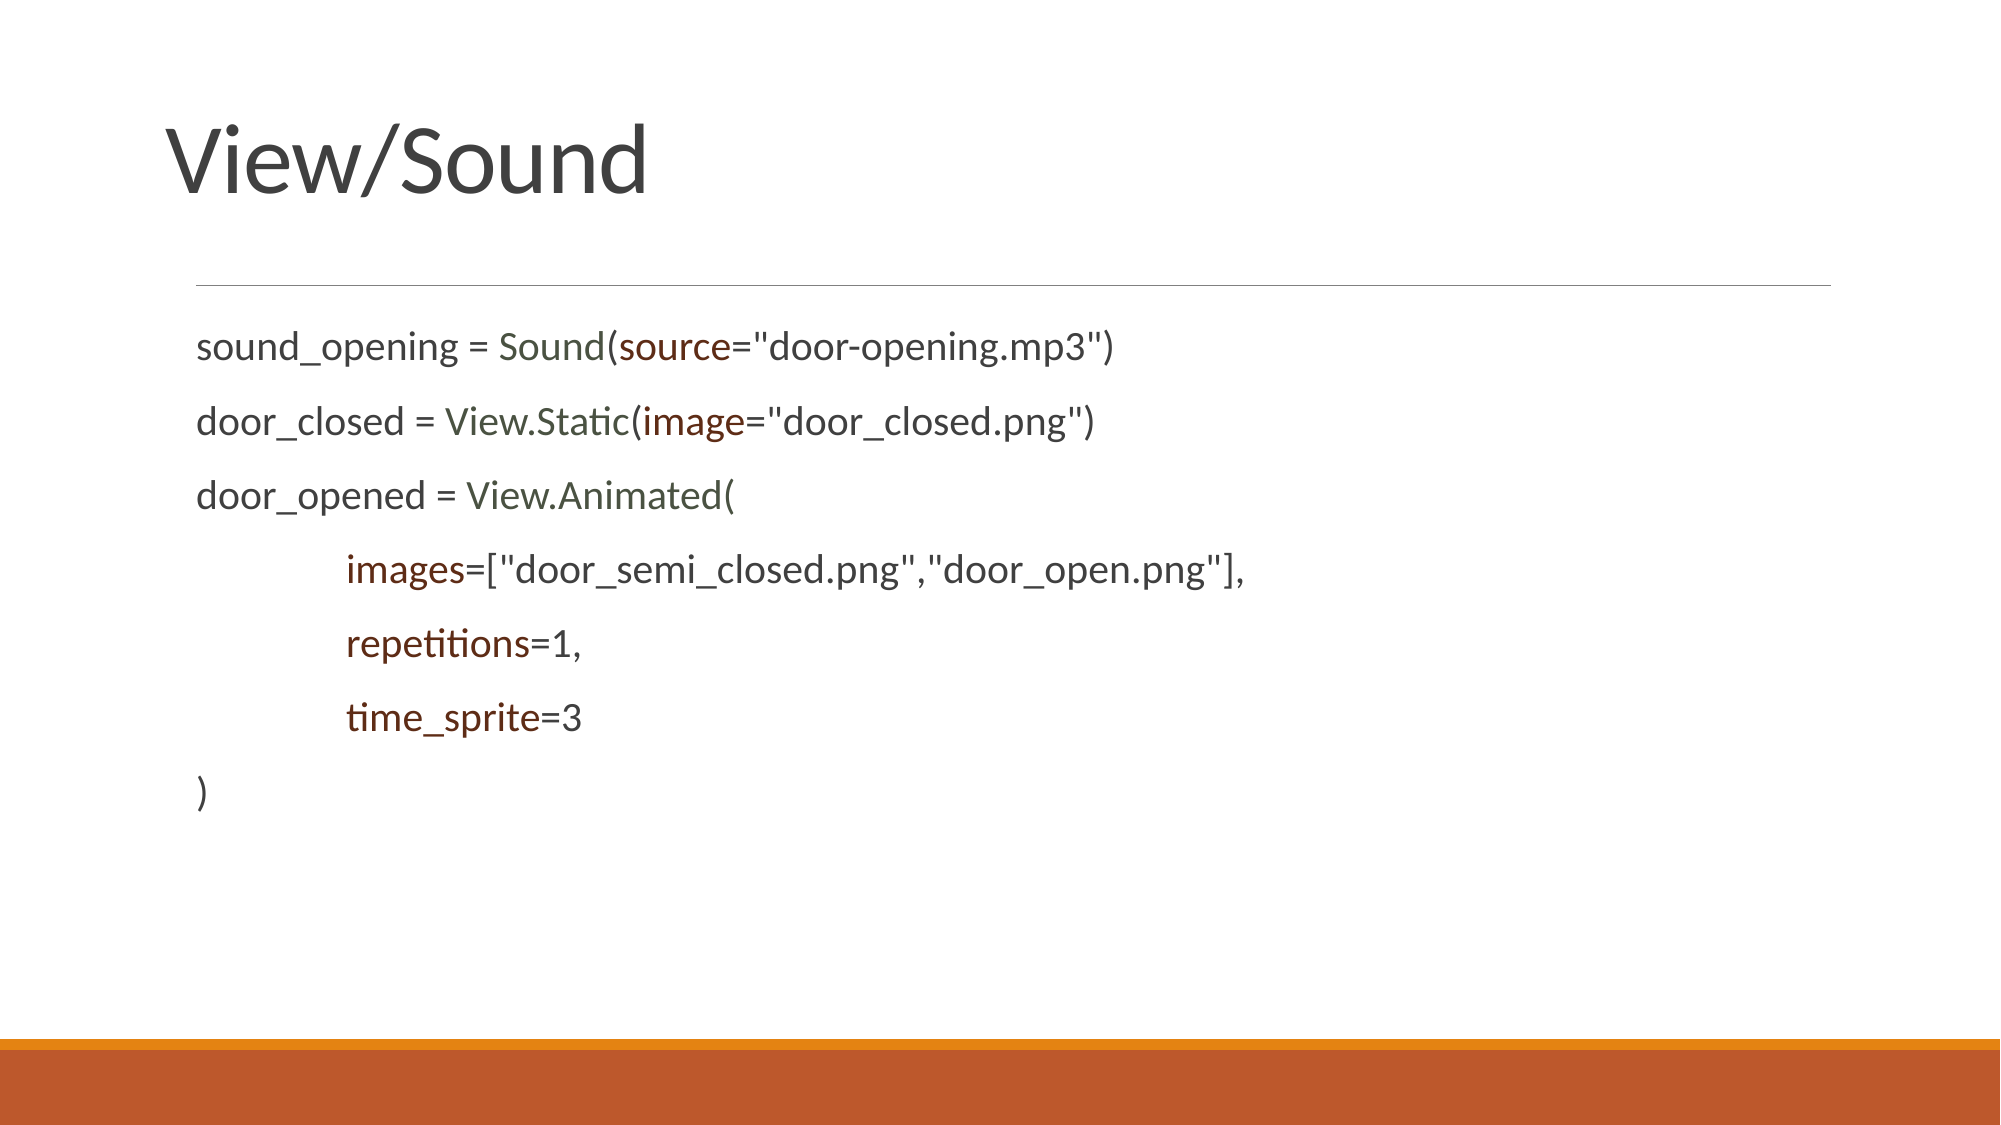

# View/Sound
sound_opening = Sound(source="door-opening.mp3")
door_closed = View.Static(image="door_closed.png")
door_opened = View.Animated(
	images=["door_semi_closed.png","door_open.png"],
	repetitions=1,
	time_sprite=3
)